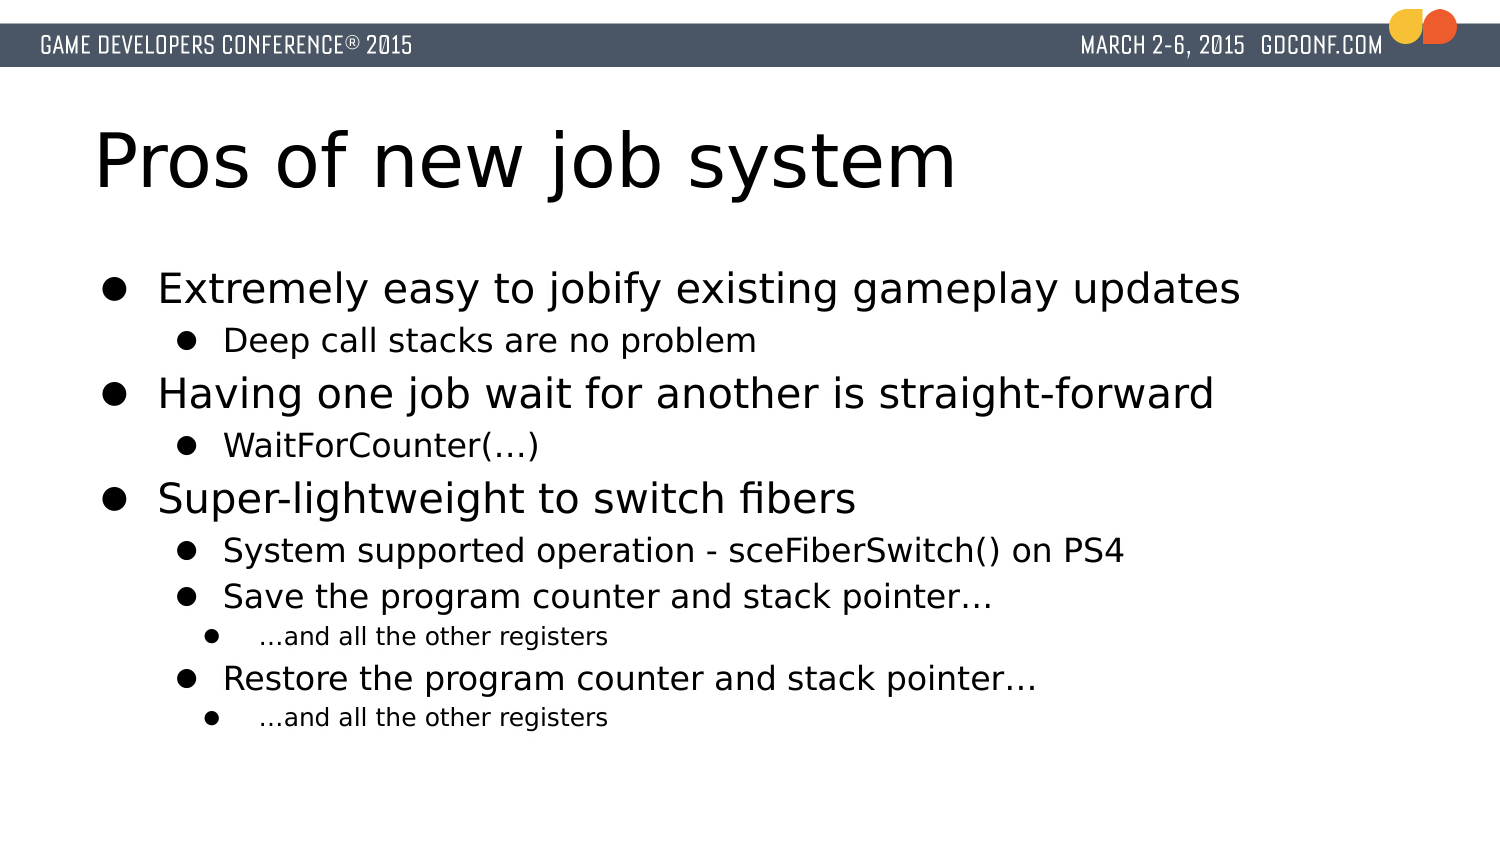

# Pros of new job system
Extremely easy to jobify existing gameplay updates
Deep call stacks are no problem
Having one job wait for another is straight-forward
WaitForCounter(…)
Super-lightweight to switch fibers
System supported operation - sceFiberSwitch() on PS4
Save the program counter and stack pointer…
 …and all the other registers
Restore the program counter and stack pointer…
 …and all the other registers